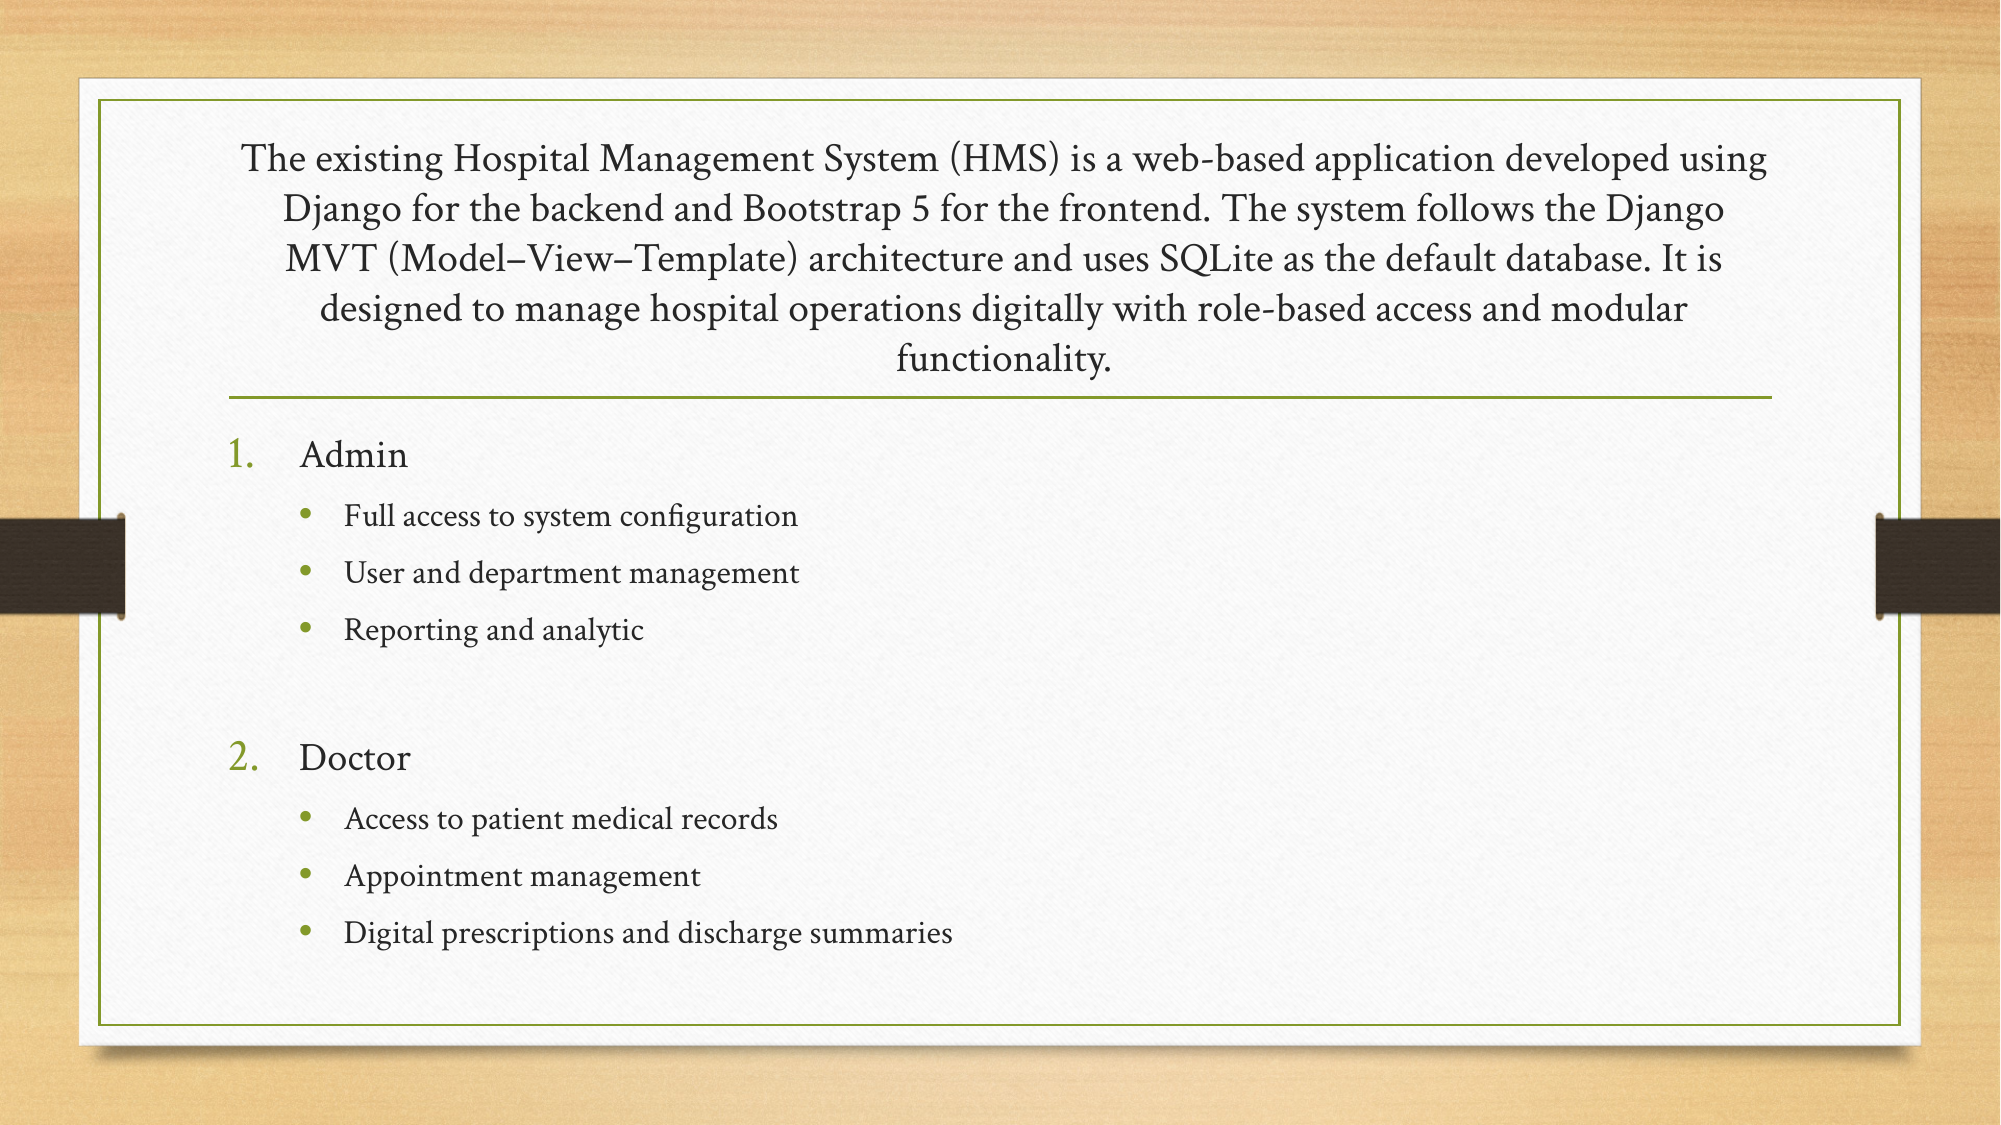

# The existing Hospital Management System (HMS) is a web-based application developed using Django for the backend and Bootstrap 5 for the frontend. The system follows the Django MVT (Model–View–Template) architecture and uses SQLite as the default database. It is designed to manage hospital operations digitally with role-based access and modular functionality.
Admin
Full access to system configuration
User and department management
Reporting and analytic

Doctor
Access to patient medical records
Appointment management
Digital prescriptions and discharge summaries